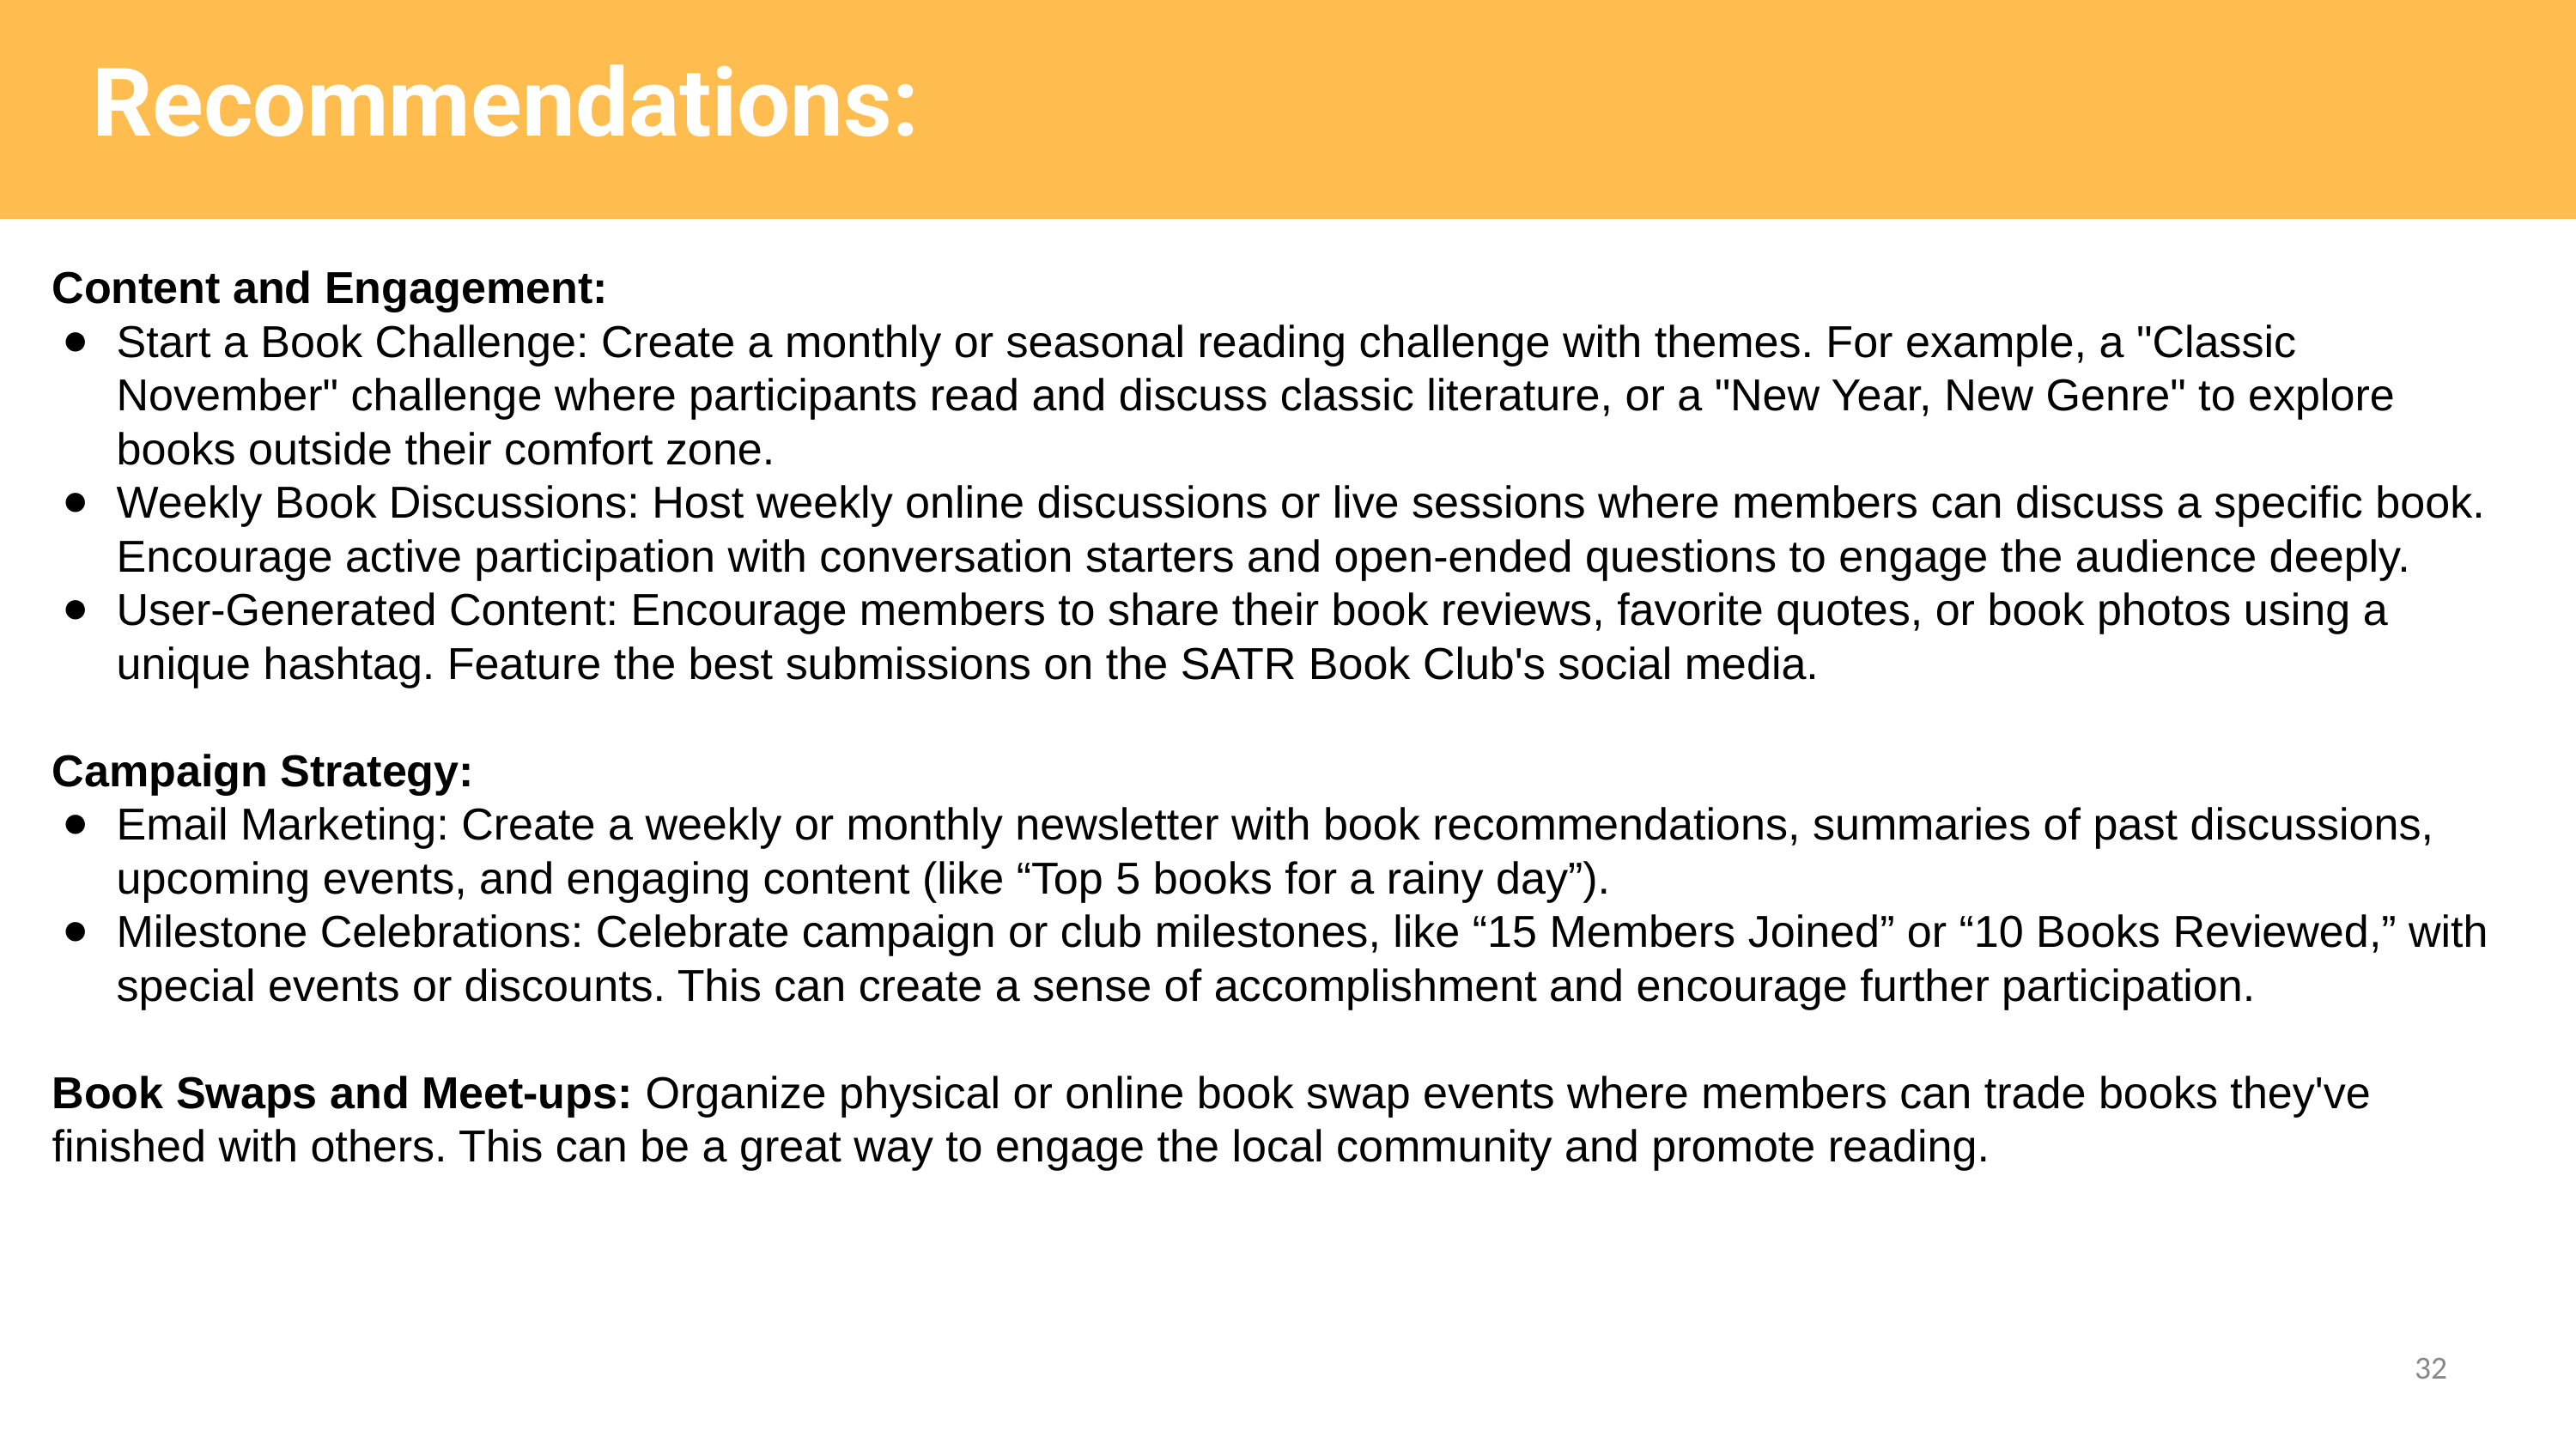

Recommendations:
Content and Engagement:
Start a Book Challenge: Create a monthly or seasonal reading challenge with themes. For example, a "Classic November" challenge where participants read and discuss classic literature, or a "New Year, New Genre" to explore books outside their comfort zone.
Weekly Book Discussions: Host weekly online discussions or live sessions where members can discuss a specific book. Encourage active participation with conversation starters and open-ended questions to engage the audience deeply.
User-Generated Content: Encourage members to share their book reviews, favorite quotes, or book photos using a unique hashtag. Feature the best submissions on the SATR Book Club's social media.

Campaign Strategy:
Email Marketing: Create a weekly or monthly newsletter with book recommendations, summaries of past discussions, upcoming events, and engaging content (like “Top 5 books for a rainy day”).
Milestone Celebrations: Celebrate campaign or club milestones, like “15 Members Joined” or “10 Books Reviewed,” with special events or discounts. This can create a sense of accomplishment and encourage further participation.

Book Swaps and Meet-ups: Organize physical or online book swap events where members can trade books they've finished with others. This can be a great way to engage the local community and promote reading.

32